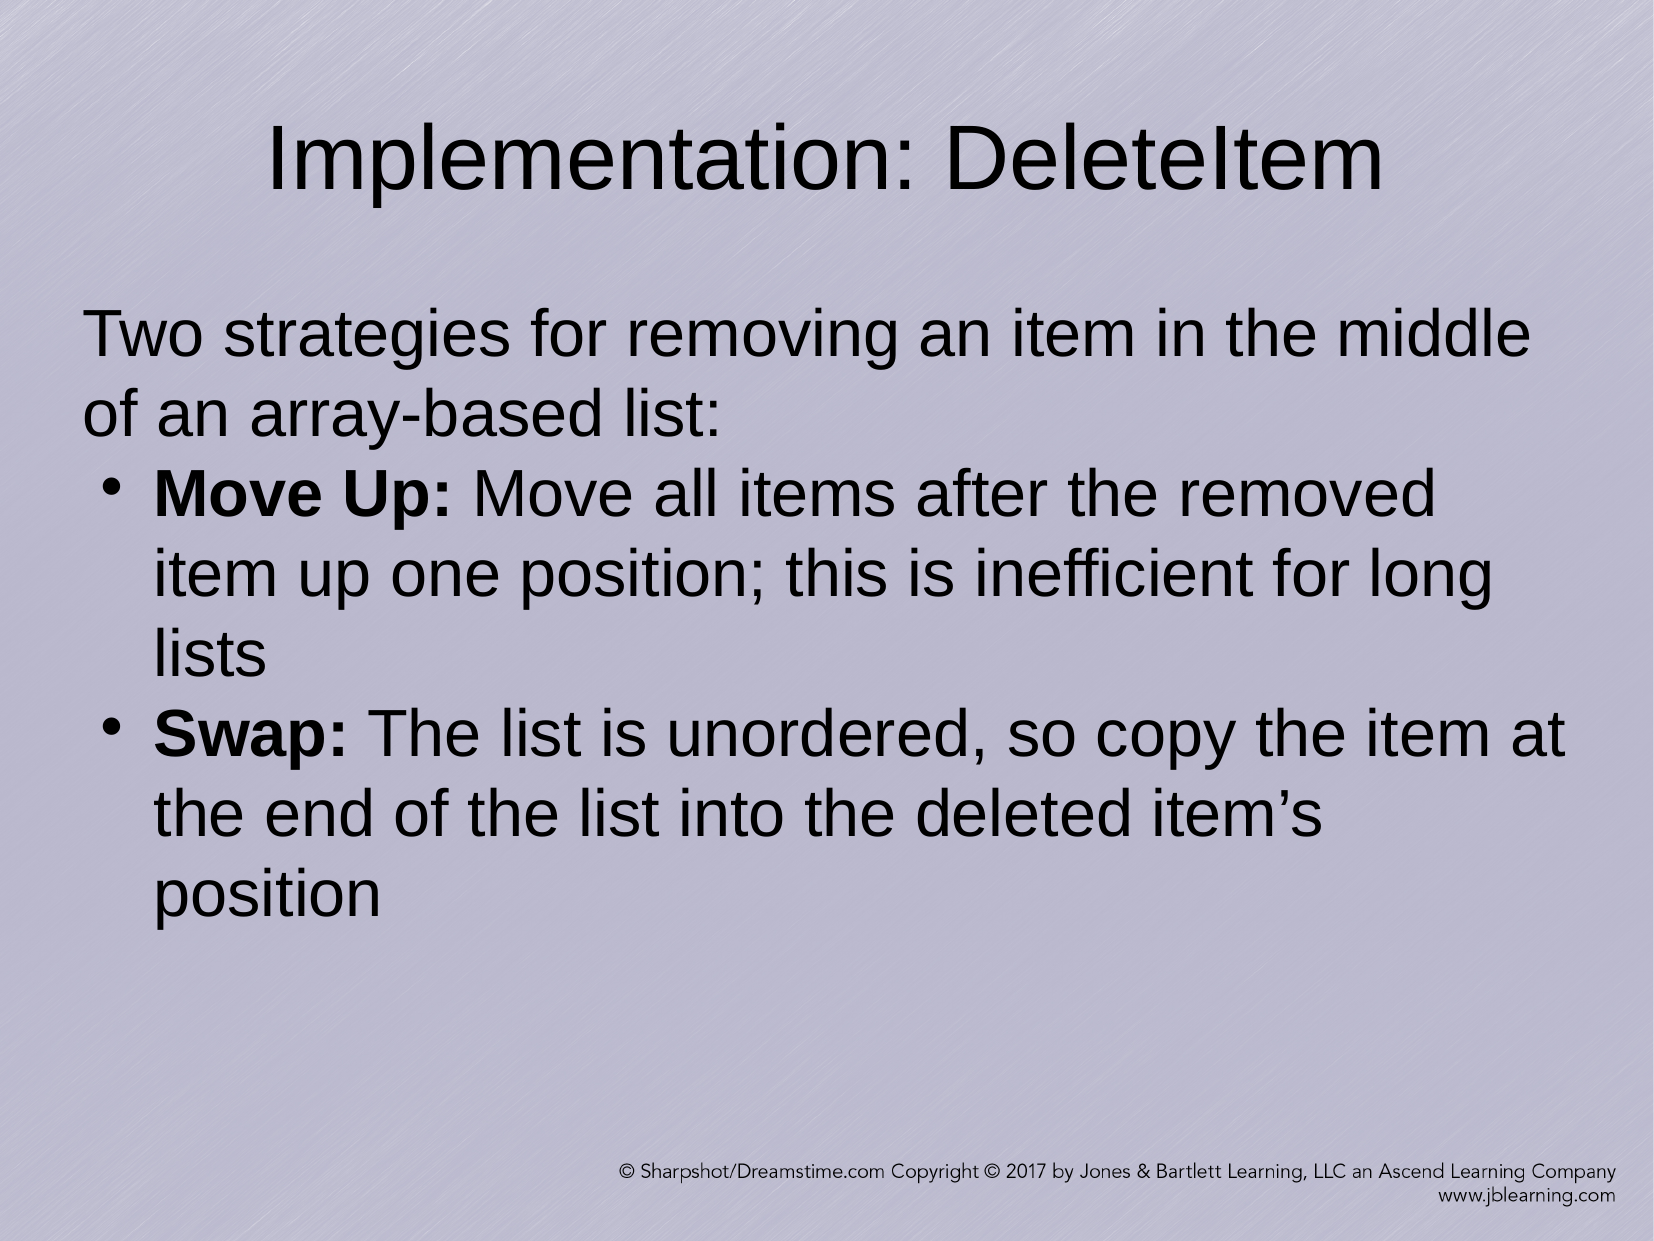

Implementation: DeleteItem
Two strategies for removing an item in the middle of an array-based list:
Move Up: Move all items after the removed item up one position; this is inefficient for long lists
Swap: The list is unordered, so copy the item at the end of the list into the deleted item’s position